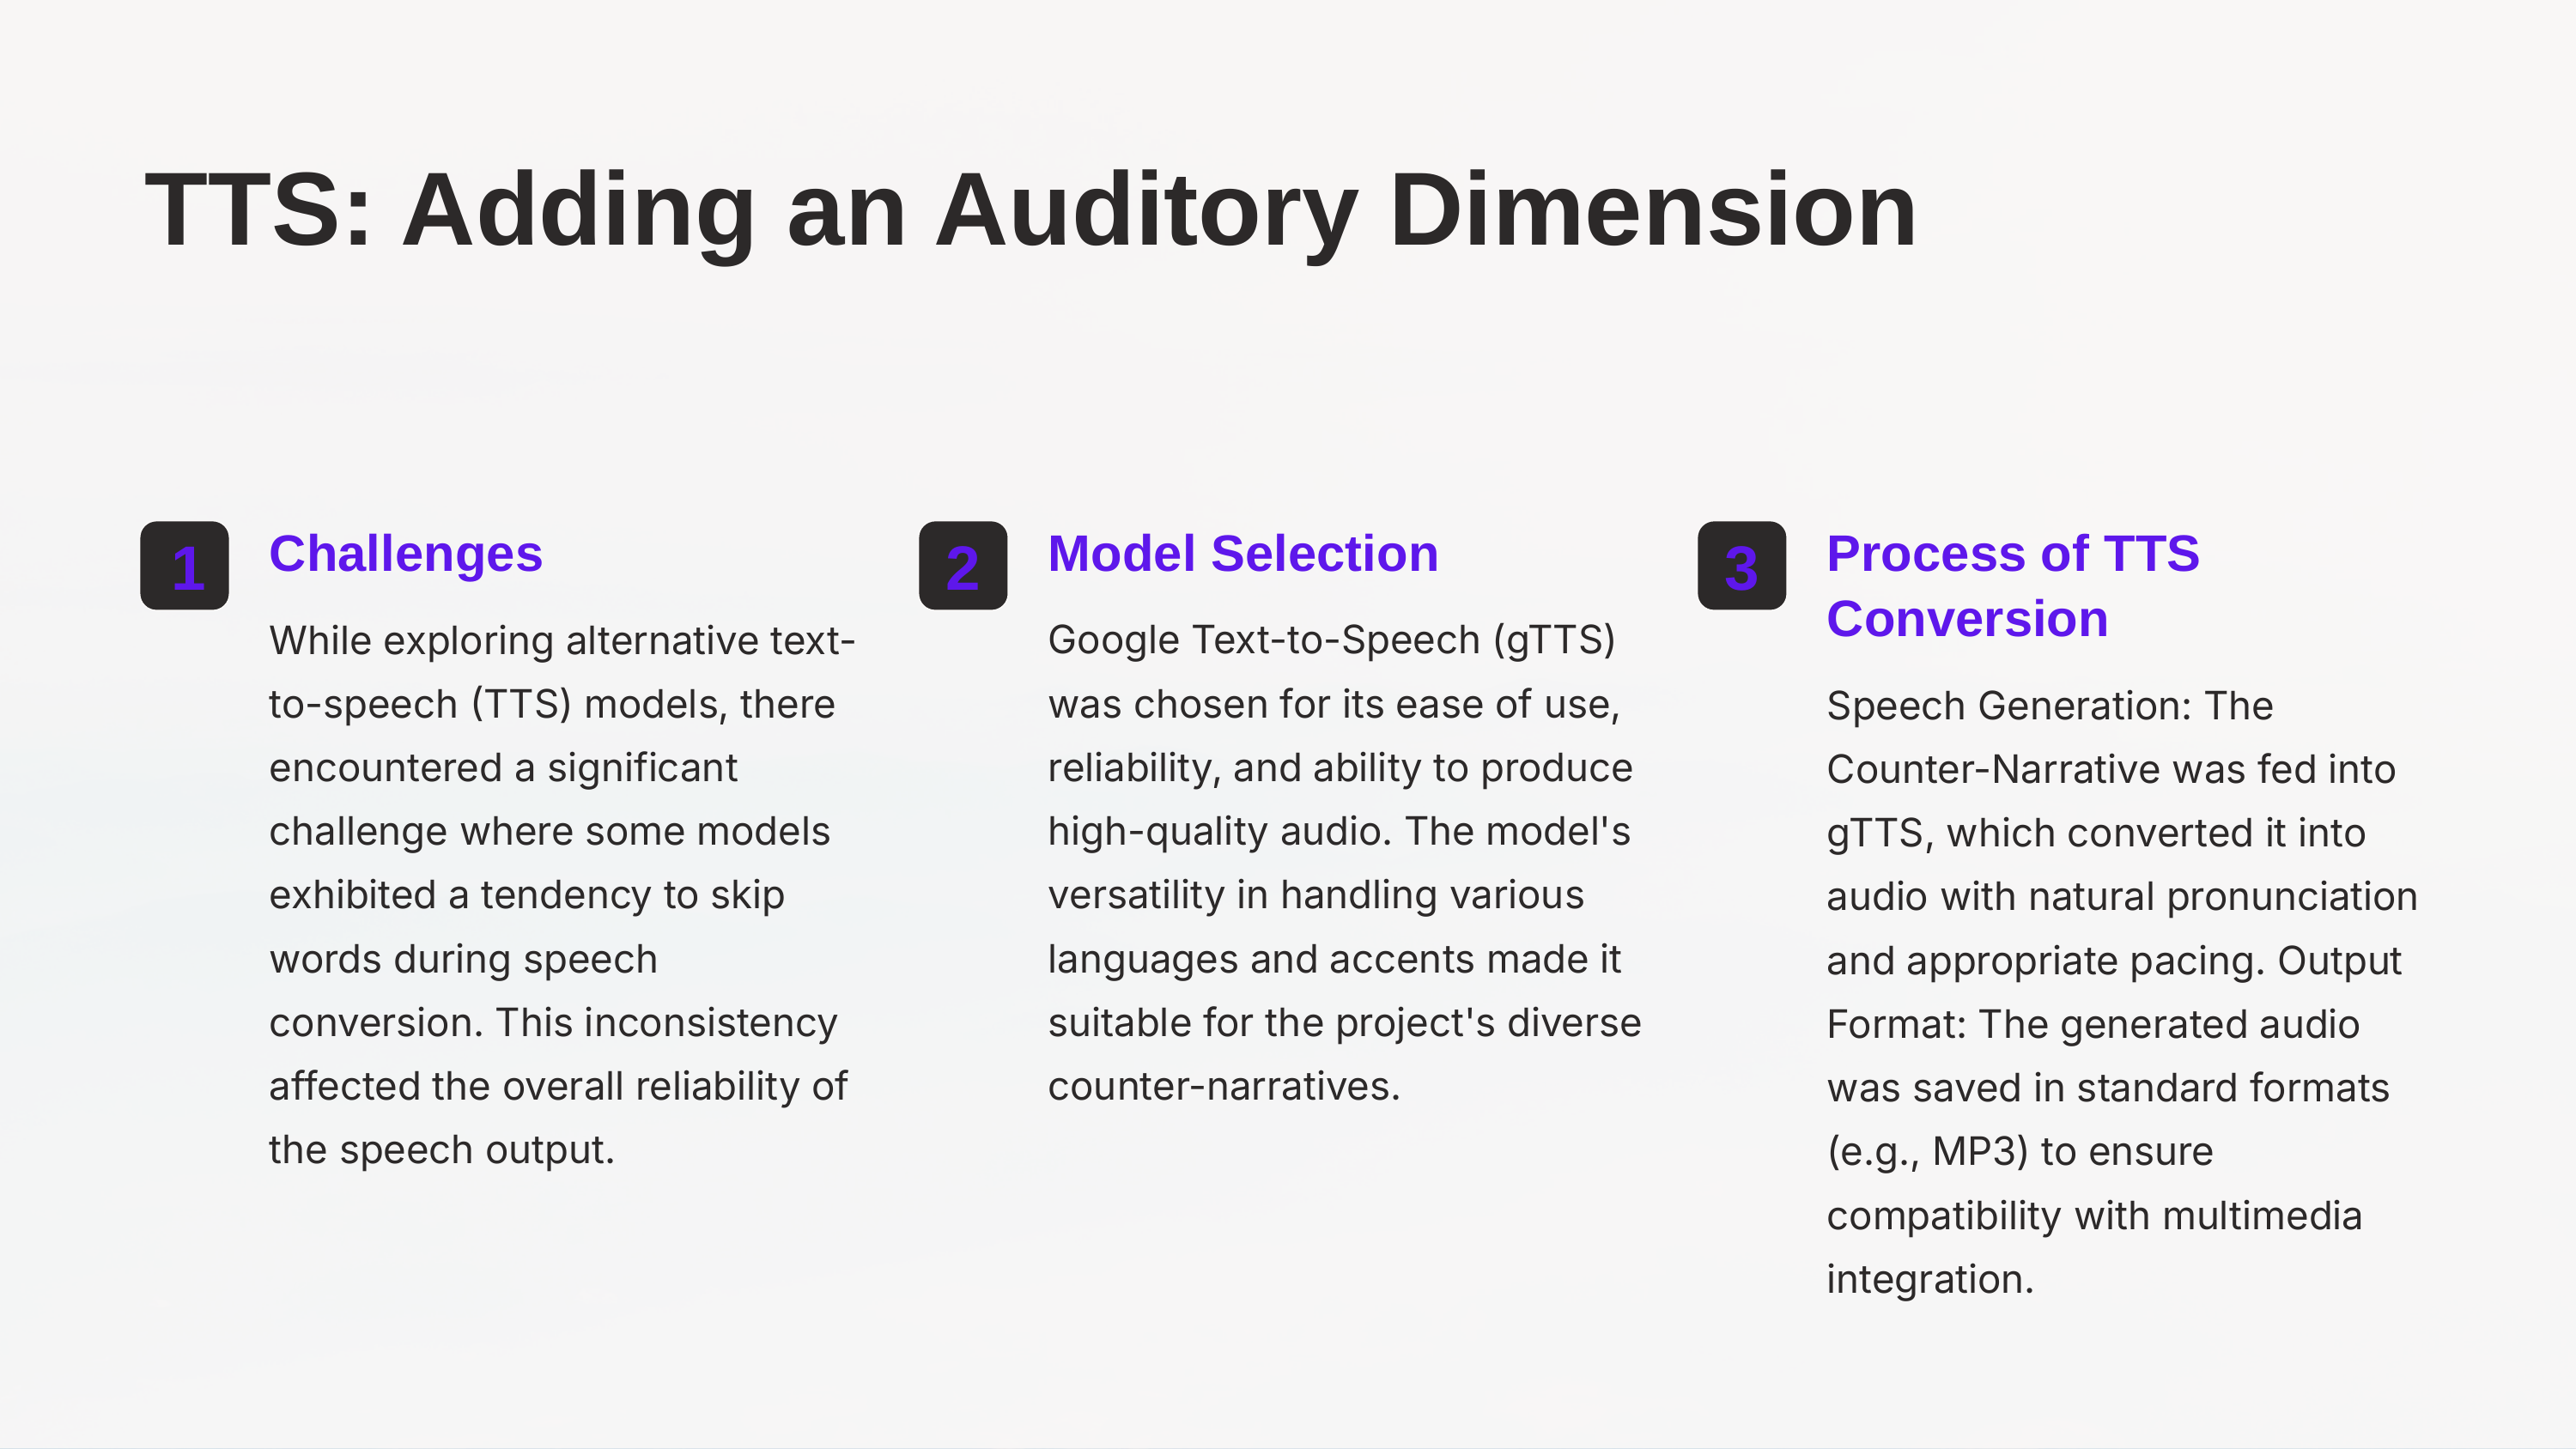

TTS: Adding an Auditory Dimension
Challenges
Model Selection
Process of TTS Conversion

1
2
3
While exploring alternative text-to-speech (TTS) models, there encountered a significant challenge where some models exhibited a tendency to skip words during speech conversion. This inconsistency affected the overall reliability of the speech output.
Google Text-to-Speech (gTTS) was chosen for its ease of use, reliability, and ability to produce high-quality audio. The model's versatility in handling various languages and accents made it suitable for the project's diverse counter-narratives.
Speech Generation: The Counter-Narrative was fed into gTTS, which converted it into audio with natural pronunciation and appropriate pacing. Output Format: The generated audio was saved in standard formats (e.g., MP3) to ensure compatibility with multimedia integration.